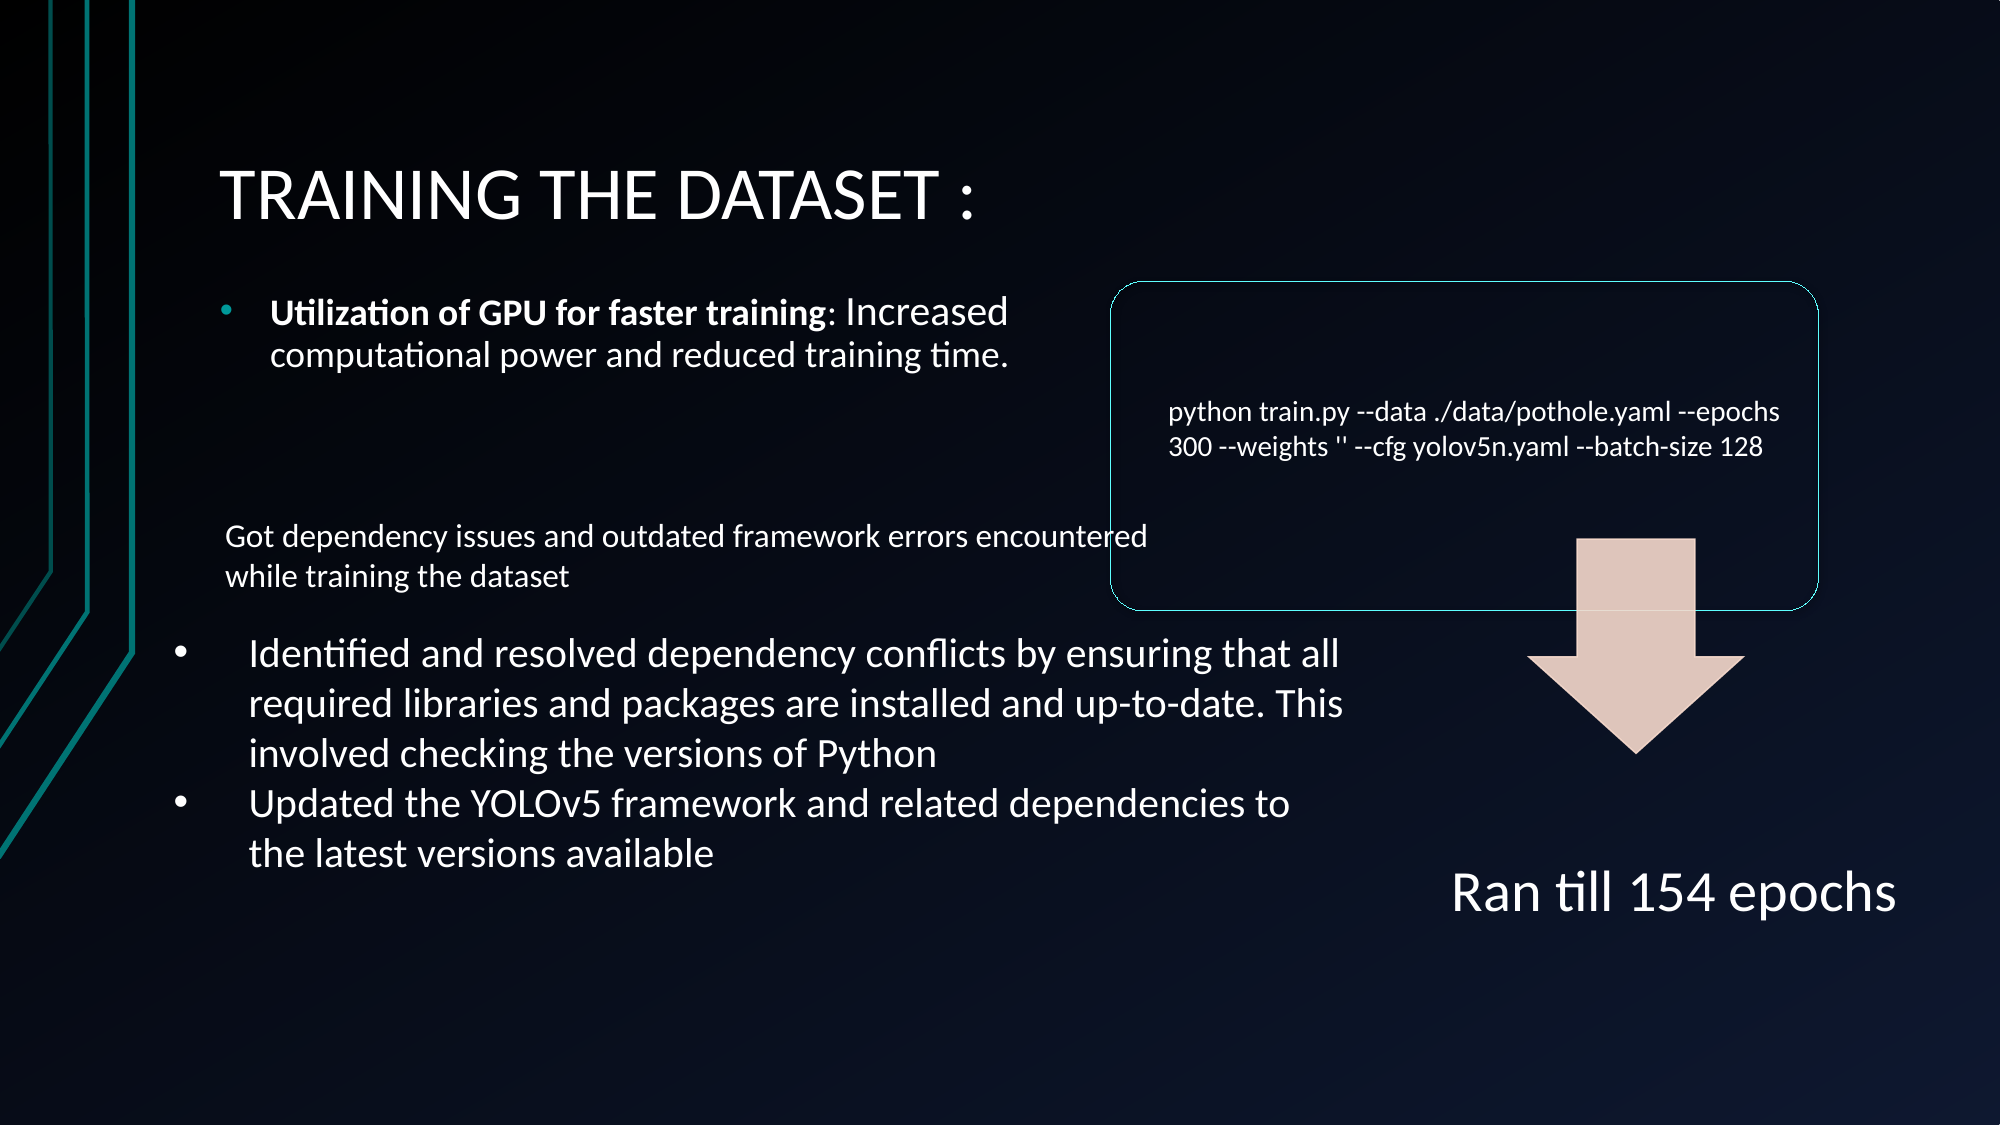

# TRAINING THE DATASET :

Utilization of GPU for faster training: Increased computational power and reduced training time.
python train.py --data ./data/pothole.yaml --epochs 300 --weights '' --cfg yolov5n.yaml --batch-size 128

Got dependency issues and outdated framework errors encountered while training the dataset
Identified and resolved dependency conflicts by ensuring that all required libraries and packages are installed and up-to-date. This involved checking the versions of Python
Updated the YOLOv5 framework and related dependencies to the latest versions available
Ran till 154 epochs